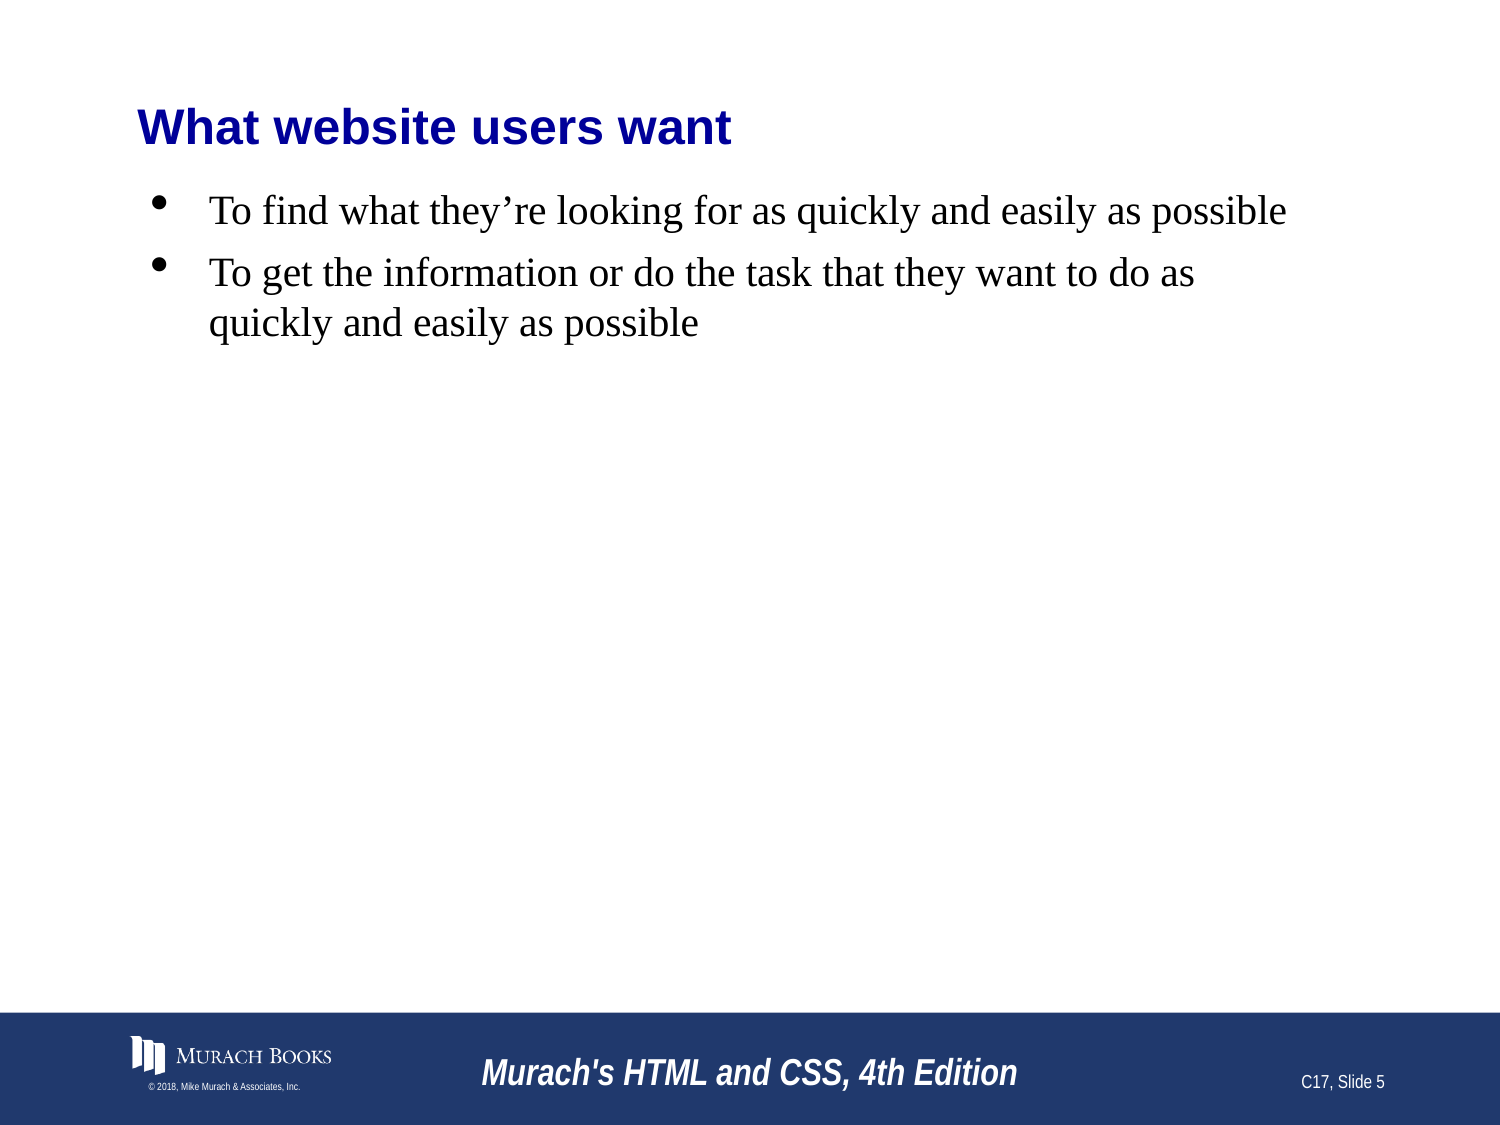

# What website users want
To find what they’re looking for as quickly and easily as possible
To get the information or do the task that they want to do as quickly and easily as possible

© 2018, Mike Murach & Associates, Inc.
Murach's HTML and CSS, 4th Edition

C17, Slide 5